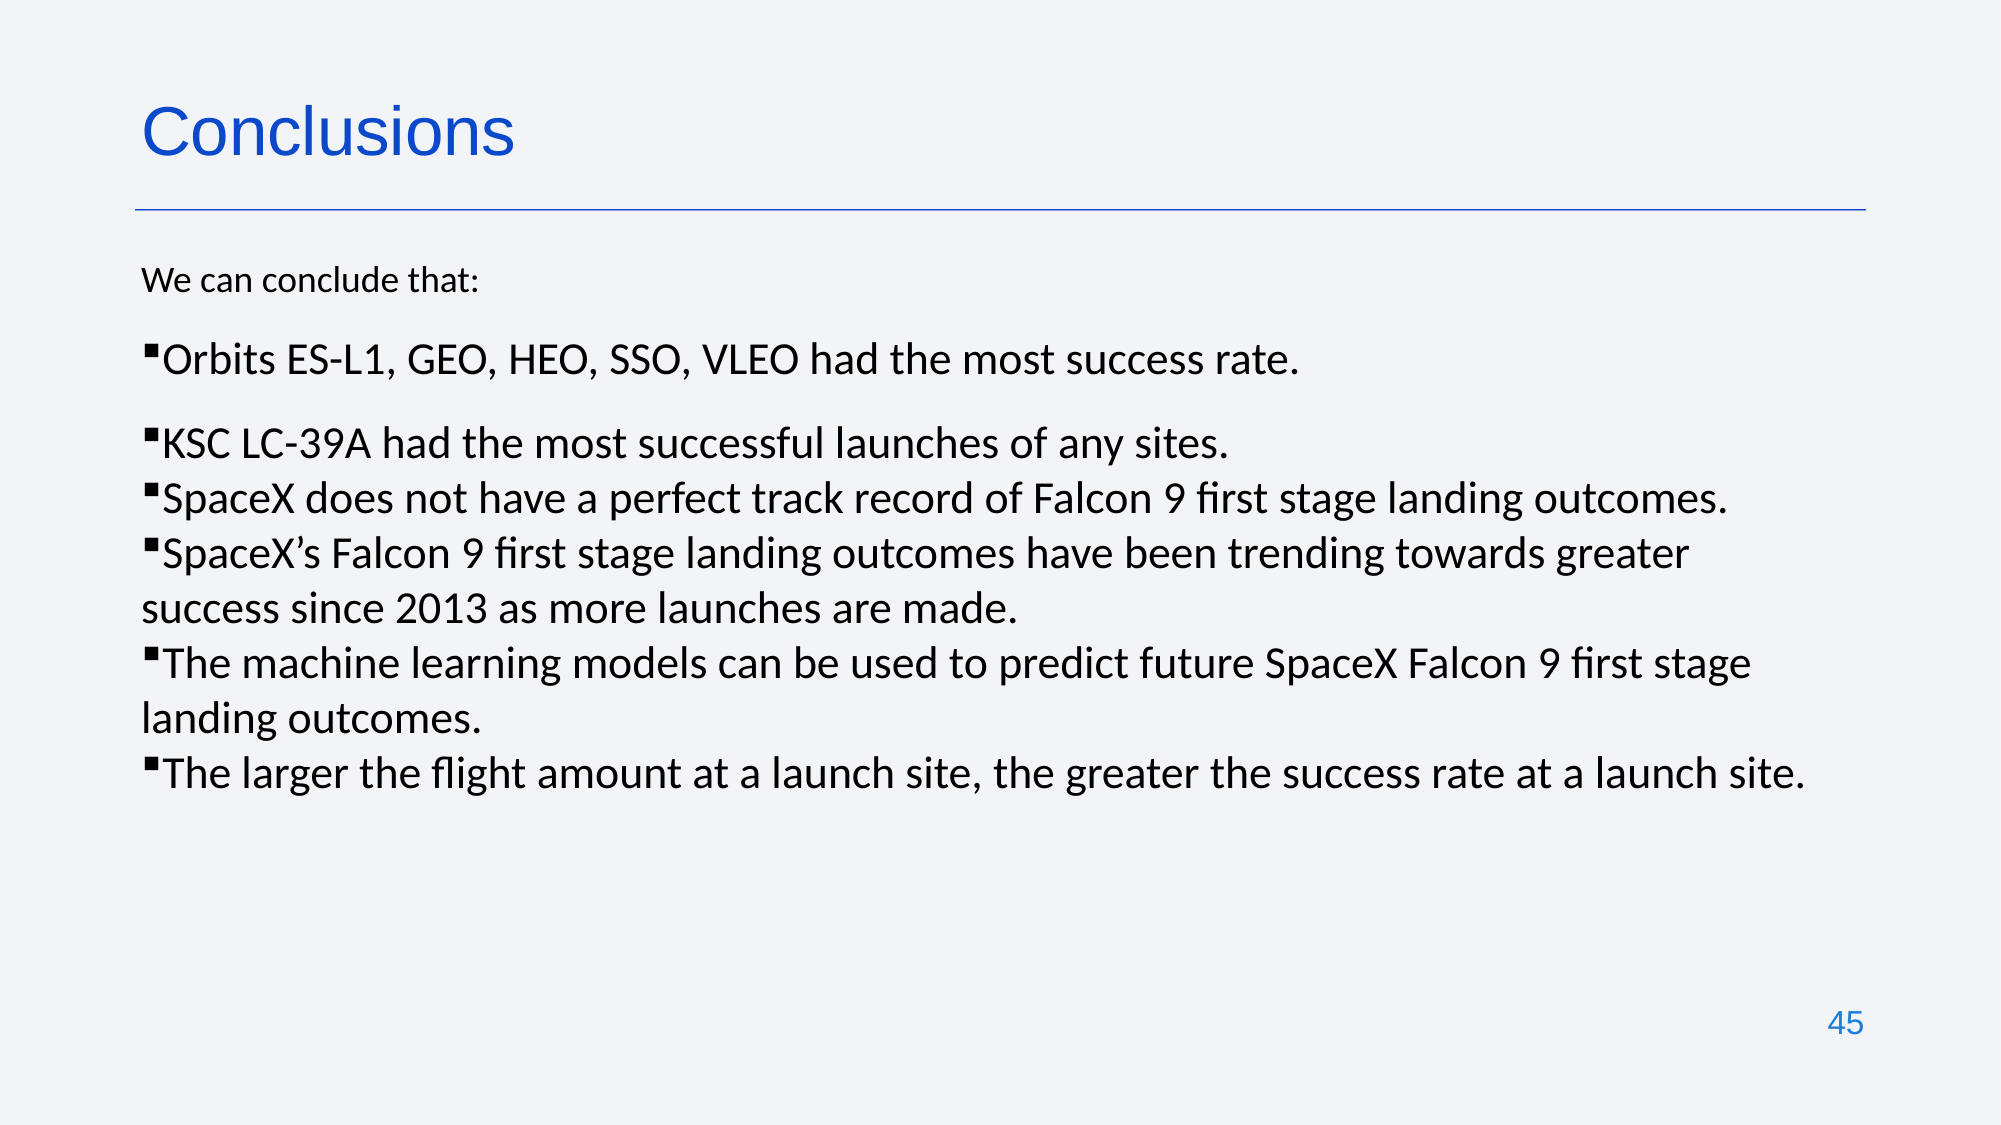

Conclusions
We can conclude that:
Orbits ES-L1, GEO, HEO, SSO, VLEO had the most success rate.
KSC LC-39A had the most successful launches of any sites.
SpaceX does not have a perfect track record of Falcon 9 first stage landing outcomes.
SpaceX’s Falcon 9 first stage landing outcomes have been trending towards greater success since 2013 as more launches are made.
The machine learning models can be used to predict future SpaceX Falcon 9 first stage landing outcomes.
The larger the flight amount at a launch site, the greater the success rate at a launch site.

45